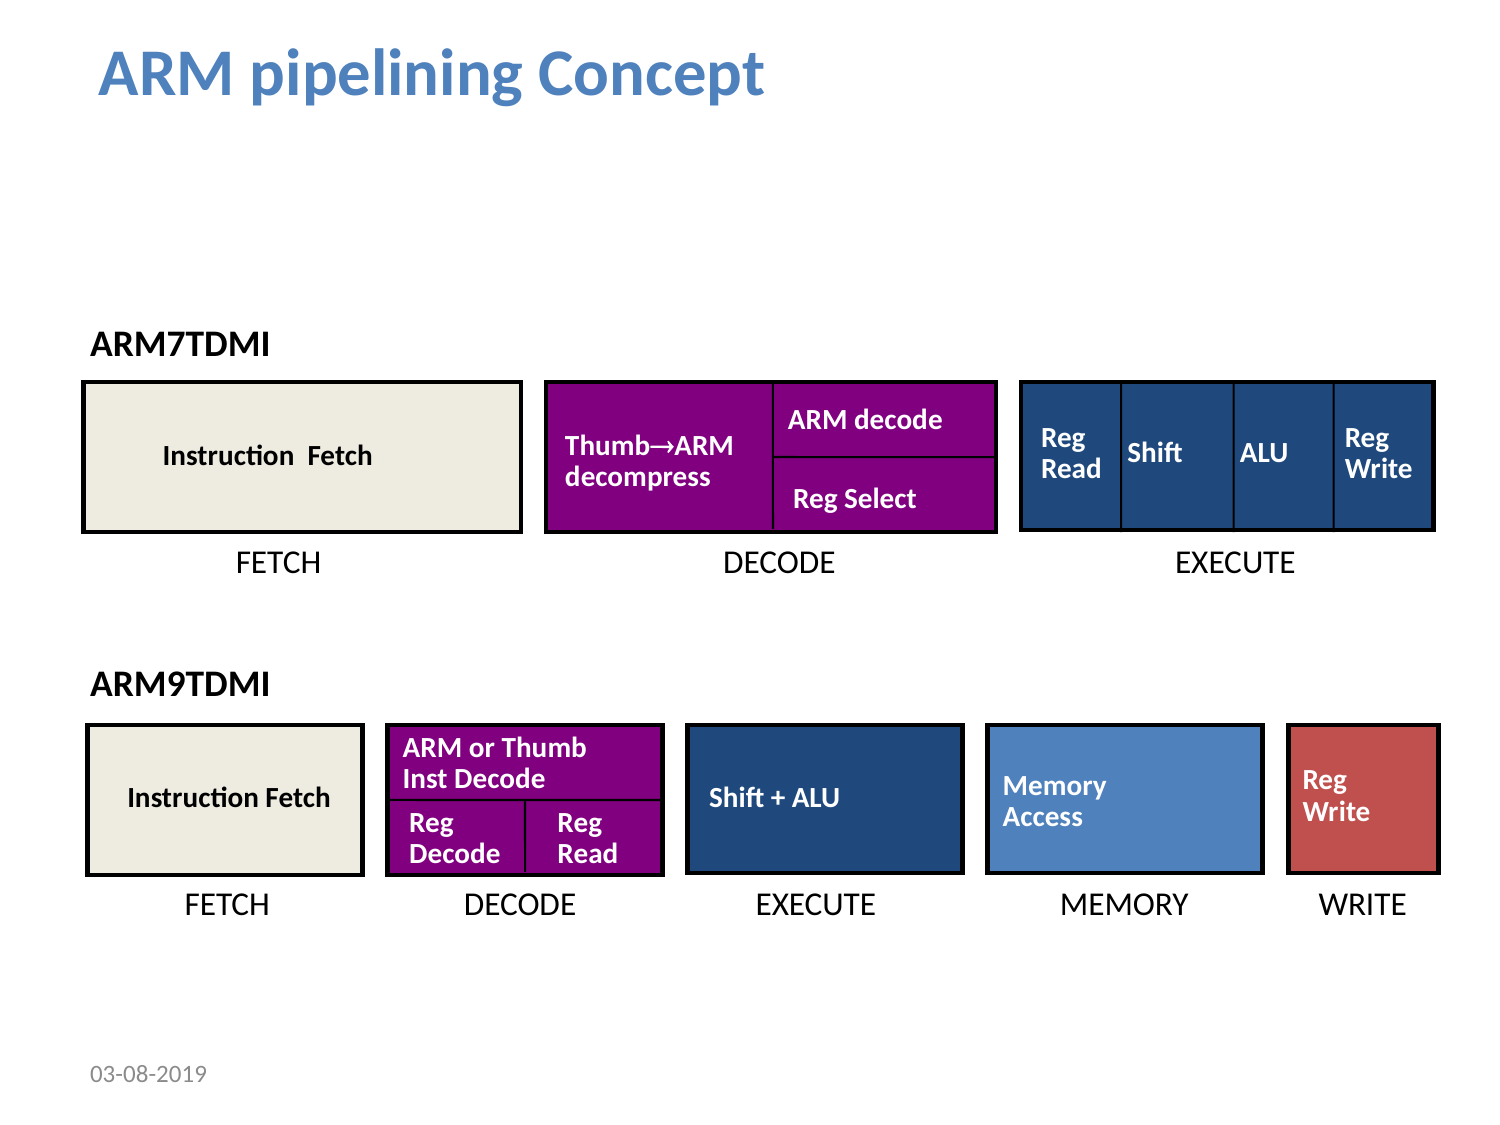

# ARM pipelining Concept
ARM7TDMI

ARM decode
Reg
Read
Reg
Write
Thumb→ARM
decompress
Shift
ALU
Instruction  Fetch

Reg Select
FETCH
DECODE
EXECUTE
ARM9TDMI

ARM or Thumb
Inst Decode

Reg
Write
Memory
Access
Instruction Fetch
 Shift + ALU
Reg
Decode

Reg
Read
FETCH
DECODE
EXECUTE
MEMORY
WRITE
03-08-2019